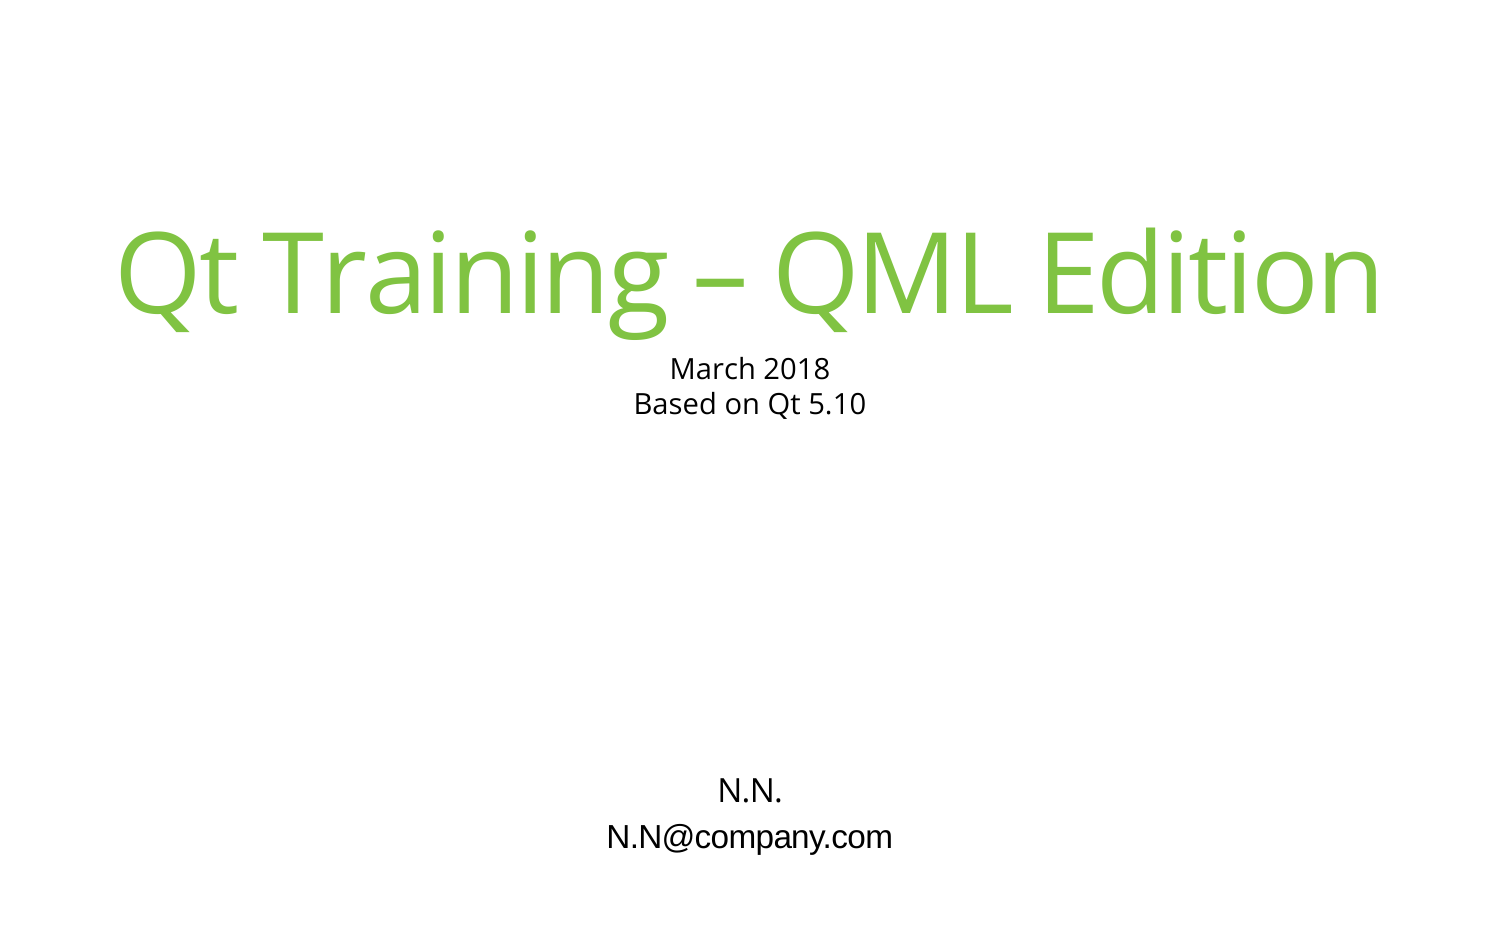

# Qt Training – QML Edition
March 2018
Based on Qt 5.10
N.N.
N.N@company.com